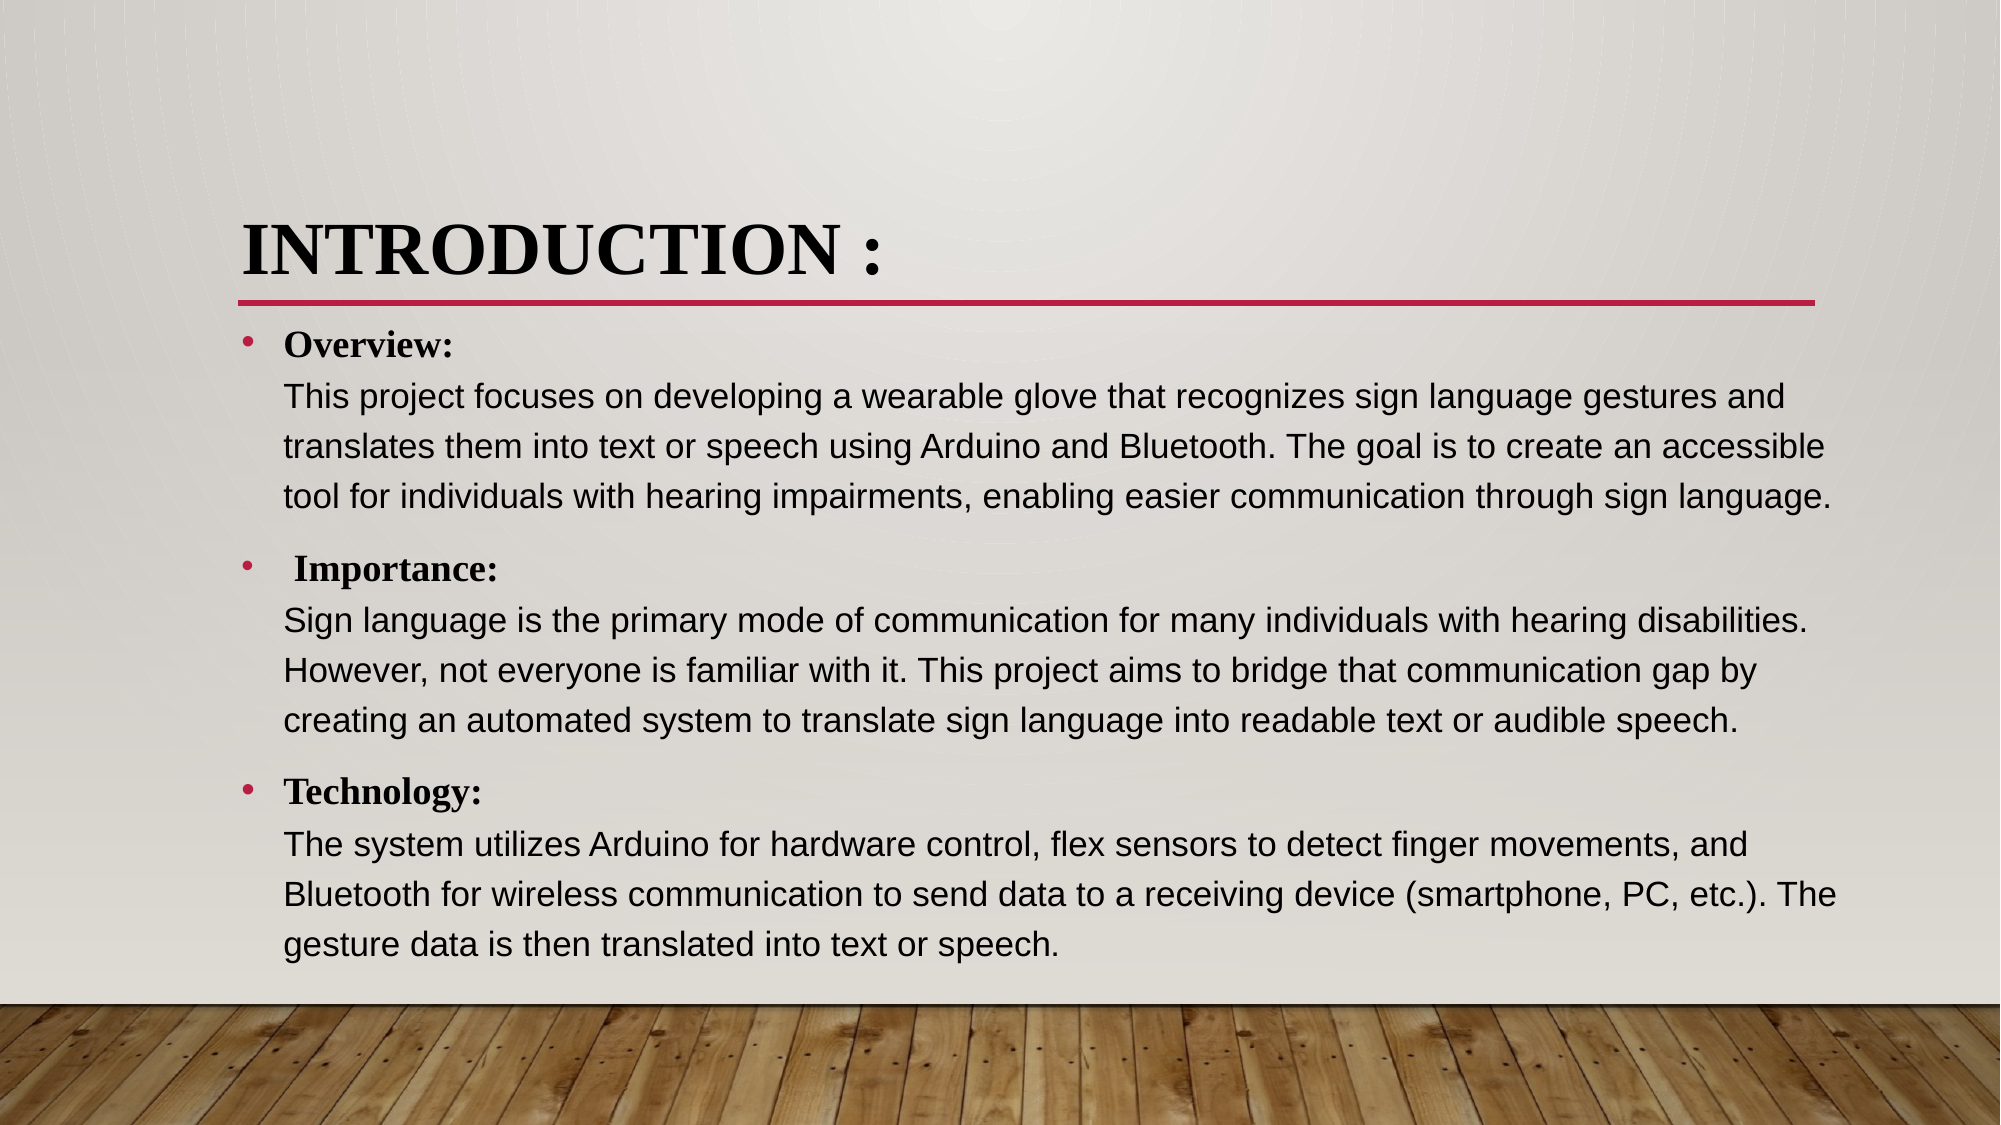

# Introduction :
Overview:
This project focuses on developing a wearable glove that recognizes sign language gestures and translates them into text or speech using Arduino and Bluetooth. The goal is to create an accessible tool for individuals with hearing impairments, enabling easier communication through sign language.
 Importance:
Sign language is the primary mode of communication for many individuals with hearing disabilities. However, not everyone is familiar with it. This project aims to bridge that communication gap by creating an automated system to translate sign language into readable text or audible speech.
Technology:
The system utilizes Arduino for hardware control, flex sensors to detect finger movements, and Bluetooth for wireless communication to send data to a receiving device (smartphone, PC, etc.). The gesture data is then translated into text or speech.